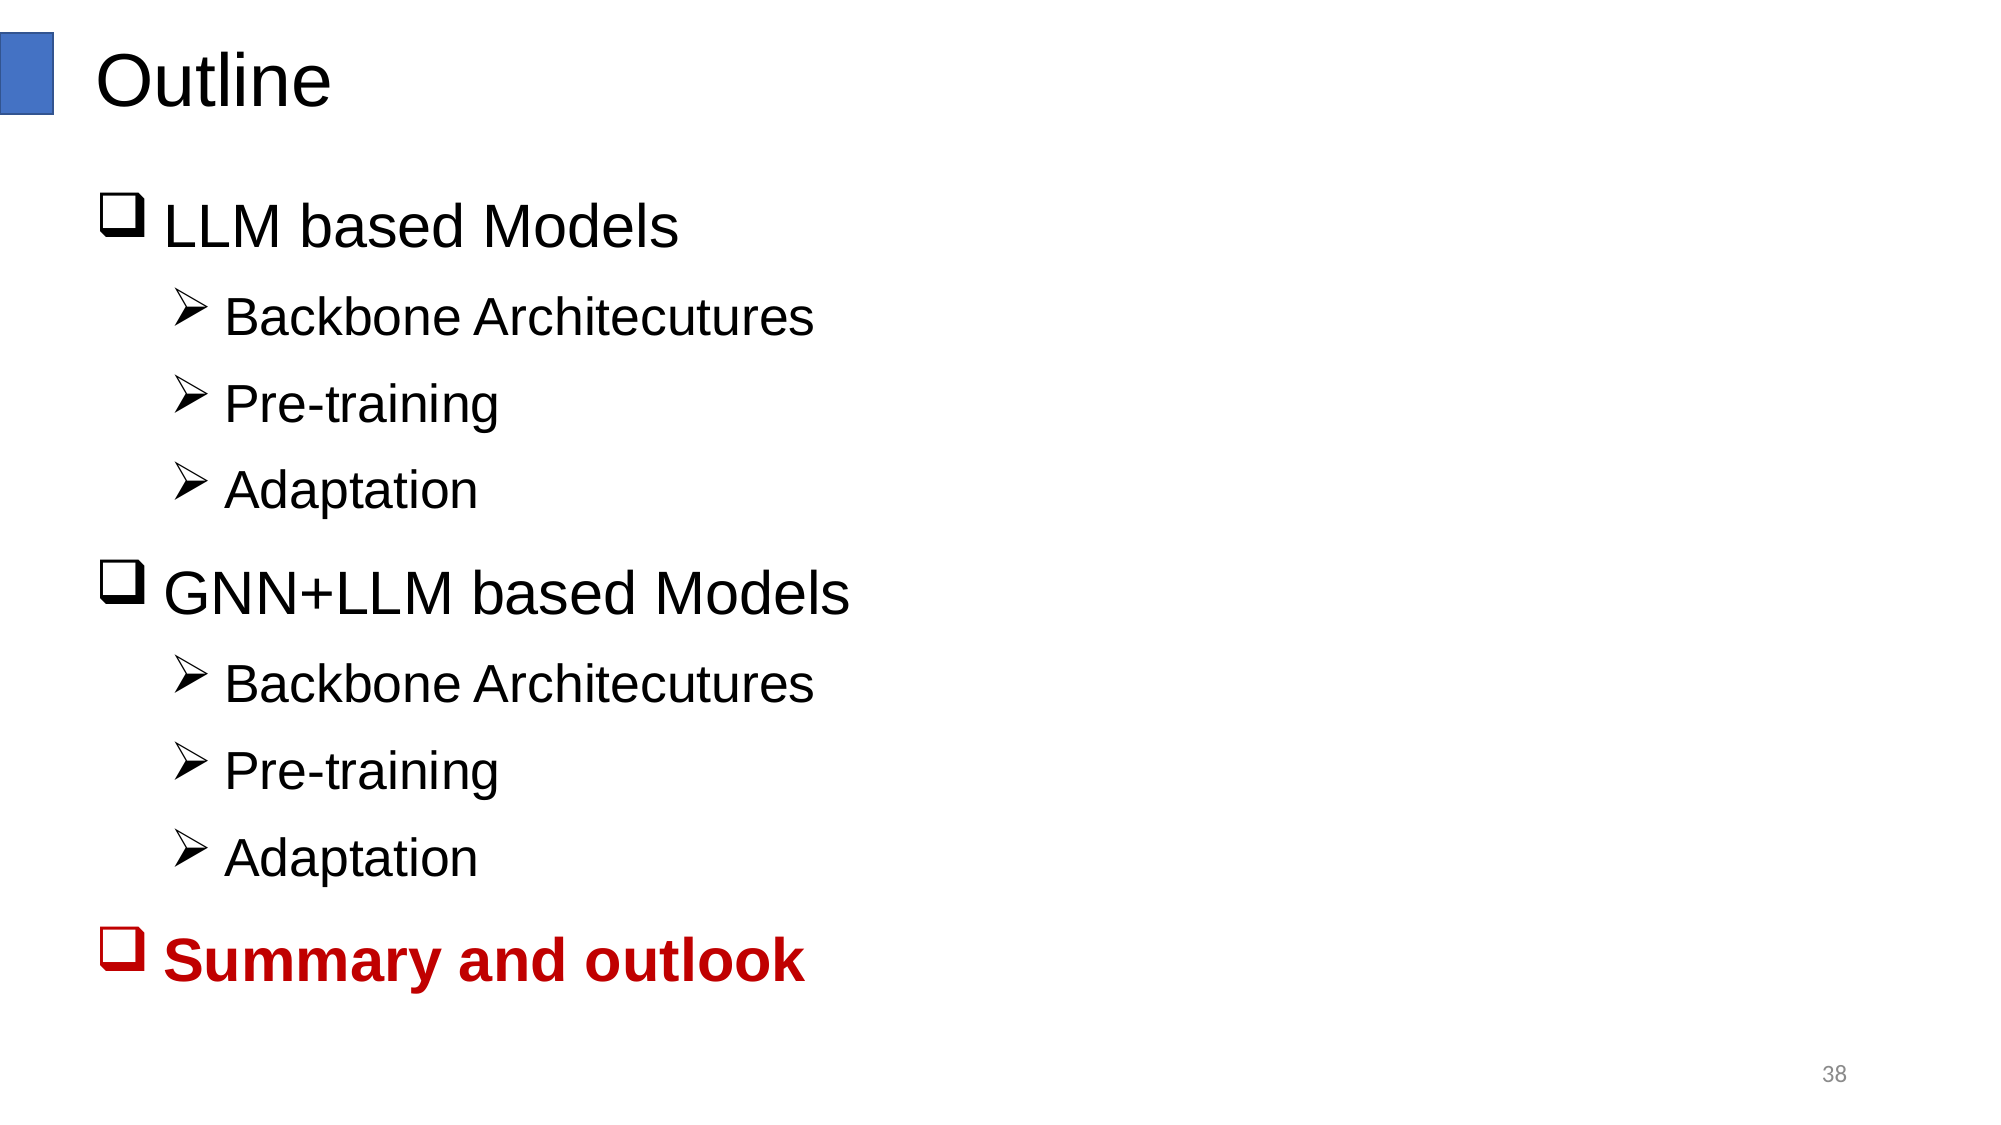

# Outline
 LLM based Models
 Backbone Architecutures
 Pre-training
 Adaptation
 GNN+LLM based Models
 Backbone Architecutures
 Pre-training
 Adaptation
 Summary and outlook
38